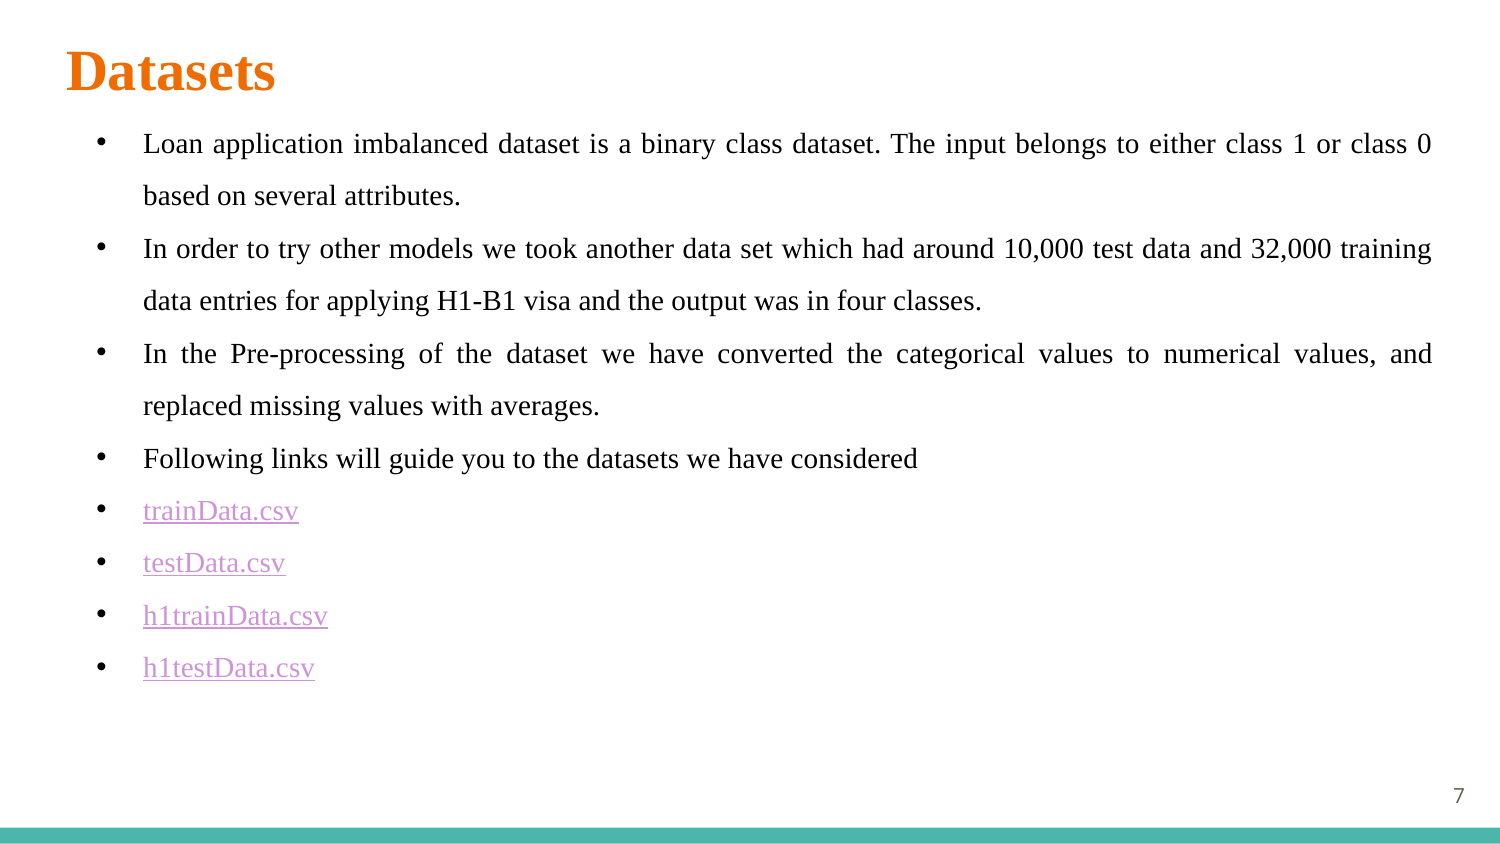

# Datasets
Loan application imbalanced dataset is a binary class dataset. The input belongs to either class 1 or class 0 based on several attributes.
In order to try other models we took another data set which had around 10,000 test data and 32,000 training data entries for applying H1-B1 visa and the output was in four classes.
In the Pre-processing of the dataset we have converted the categorical values to numerical values, and replaced missing values with averages.
Following links will guide you to the datasets we have considered
trainData.csv
testData.csv
h1trainData.csv
h1testData.csv

7